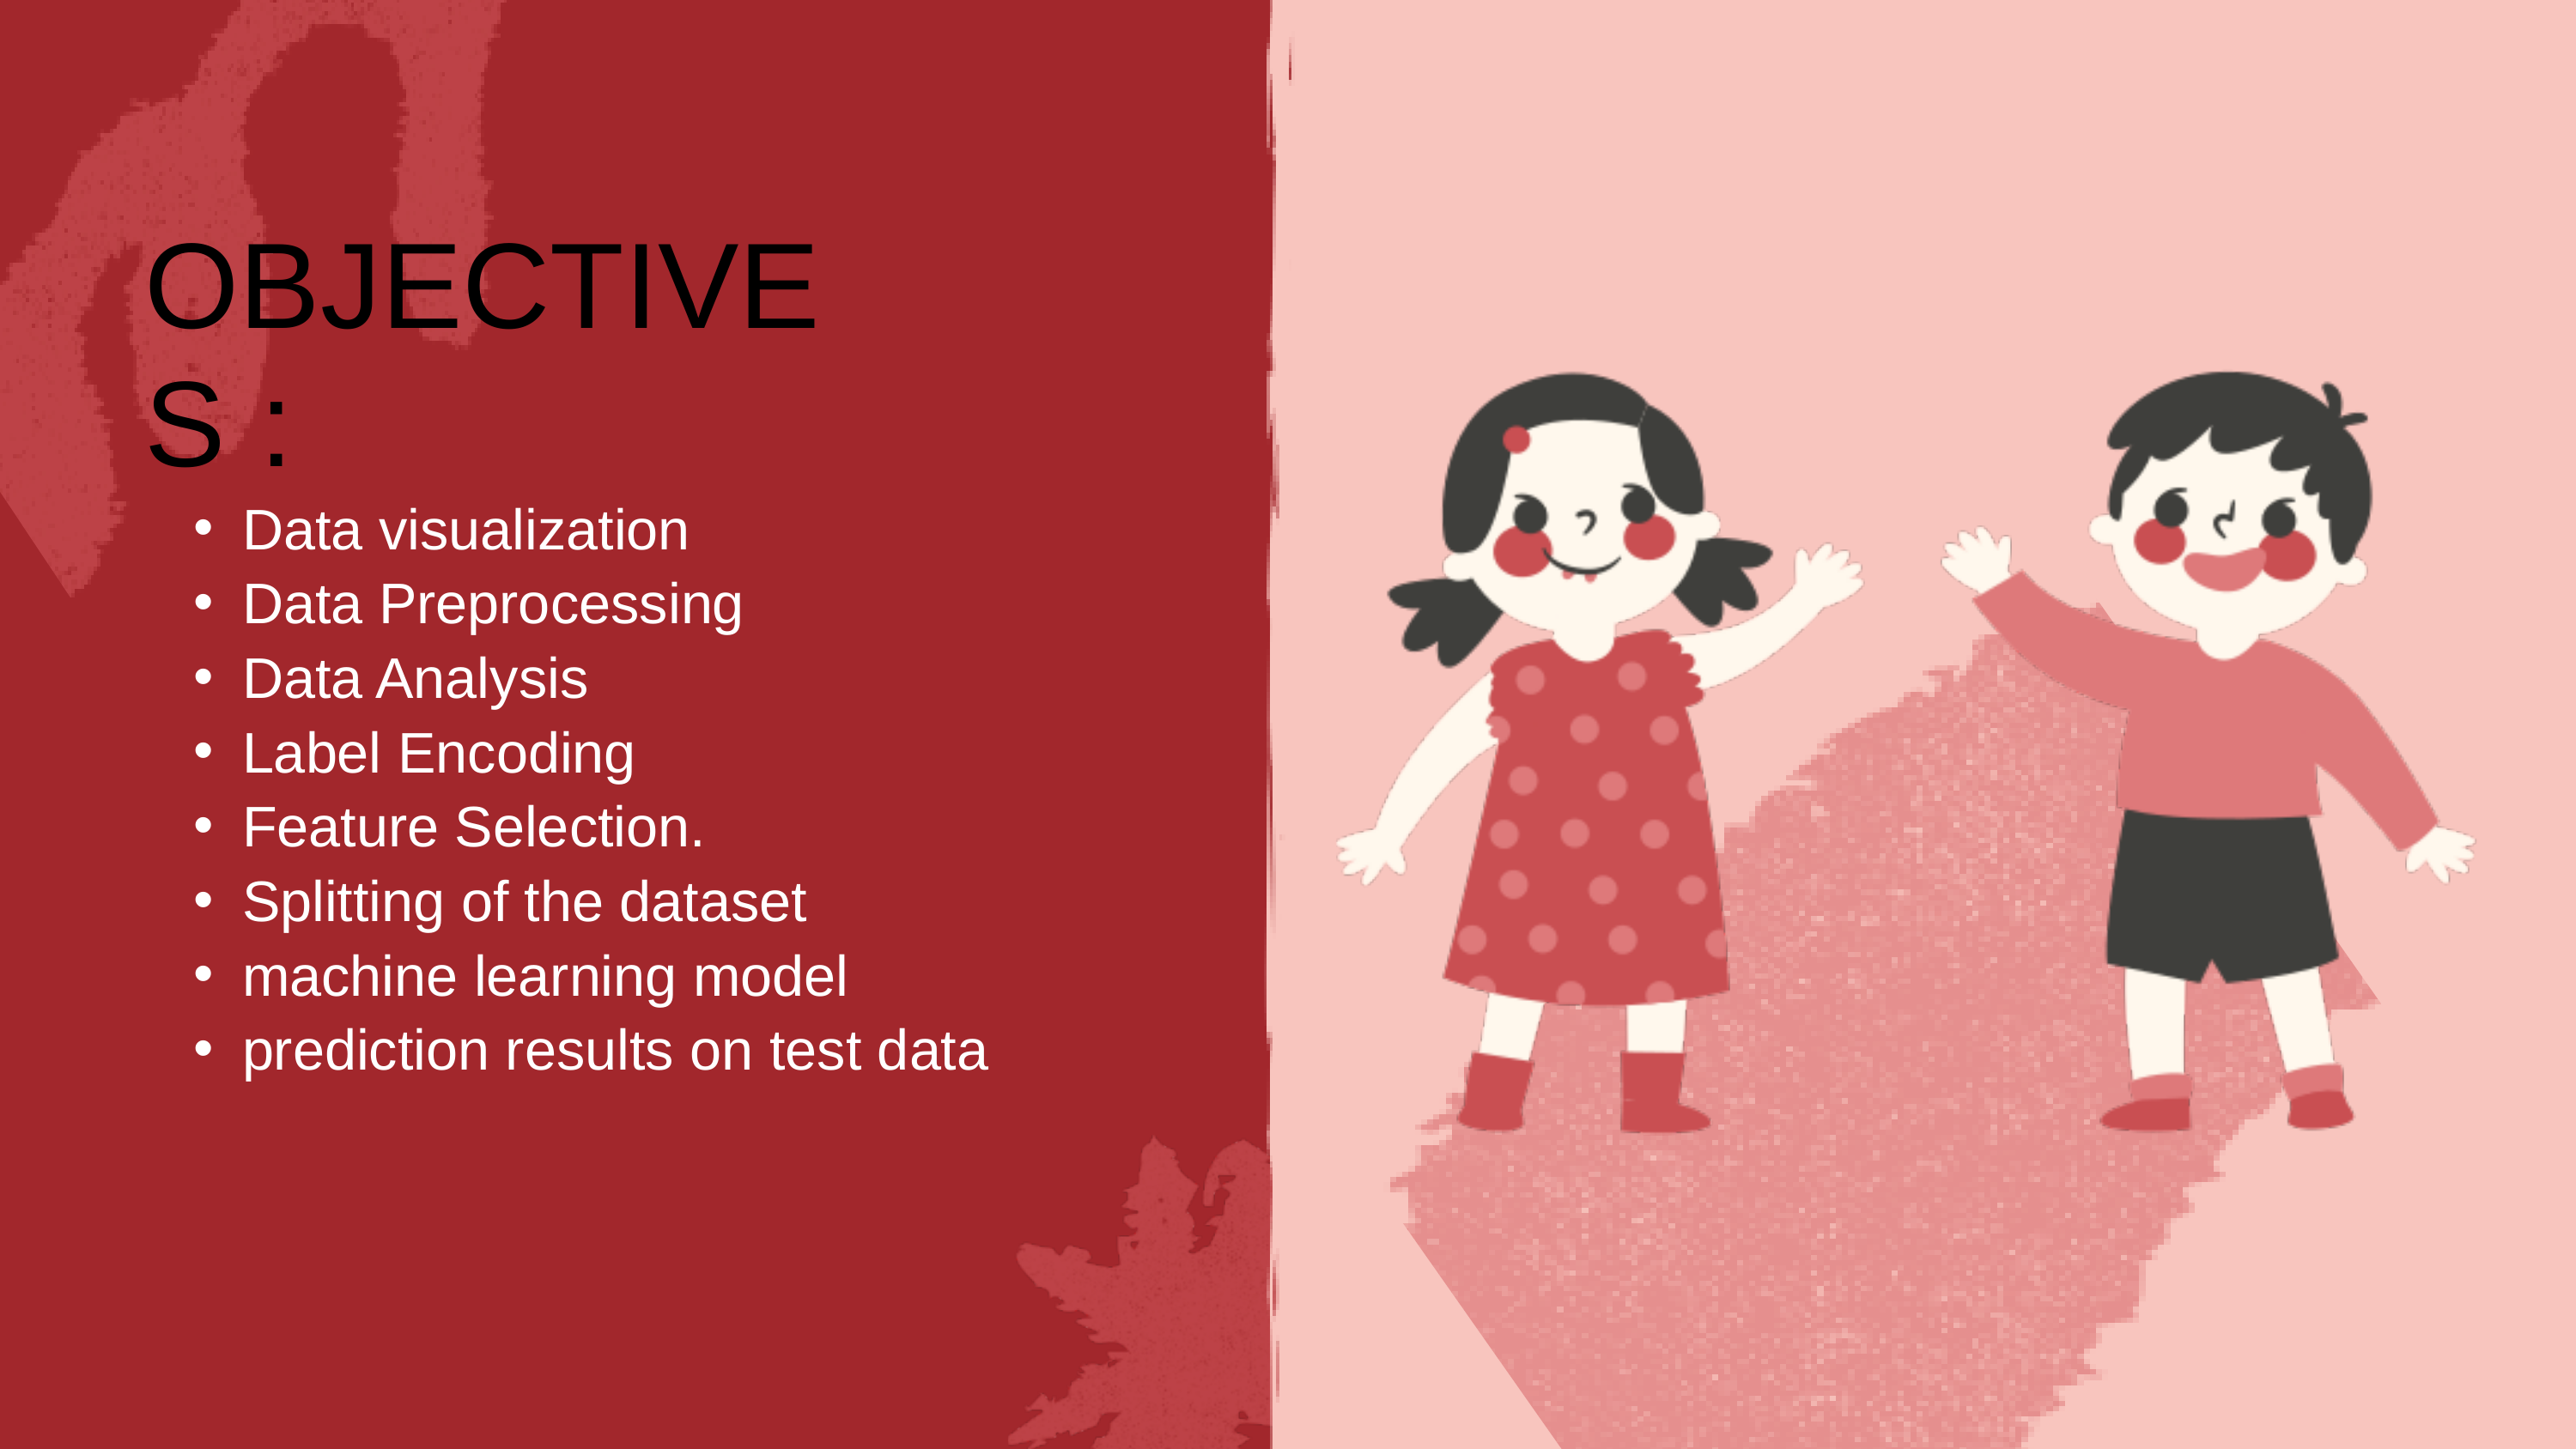

OBJECTIVES :

Data visualization
Data Preprocessing
Data Analysis
Label Encoding
Feature Selection.
Splitting of the dataset
machine learning model
prediction results on test data